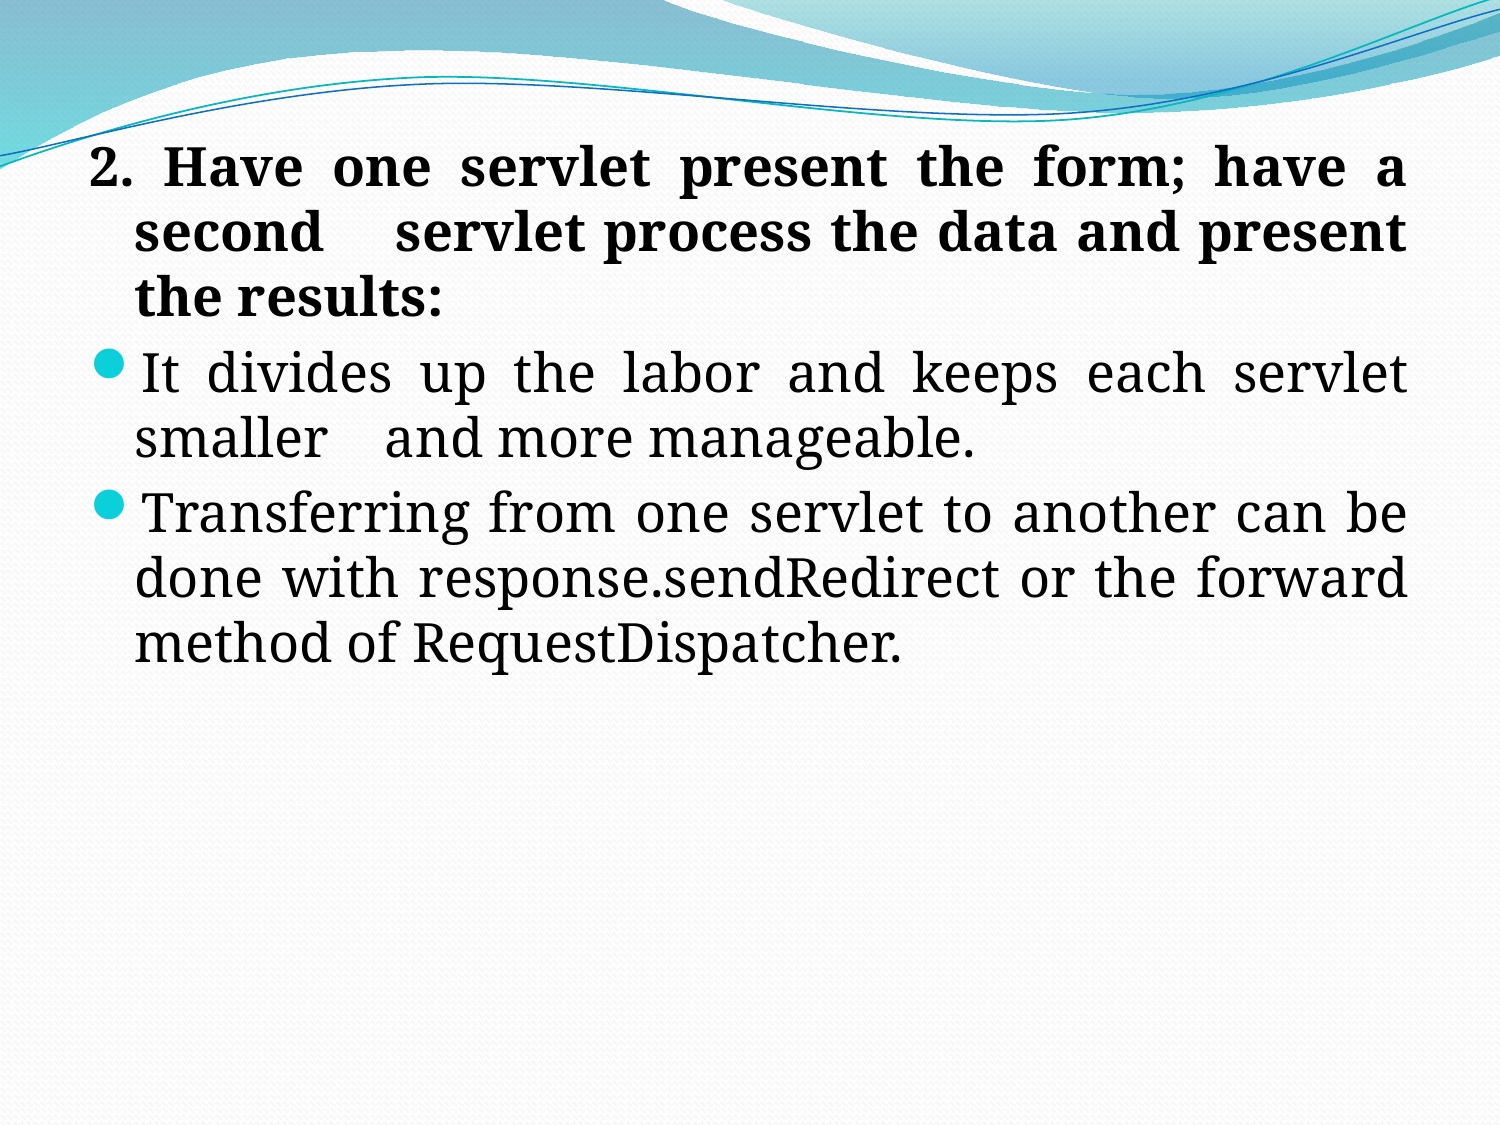

2. Have one servlet present the form; have a second    servlet process the data and present the results:
It divides up the labor and keeps each servlet smaller    and more manageable.
Transferring from one servlet to another can be done with response.sendRedirect or the forward method of RequestDispatcher.